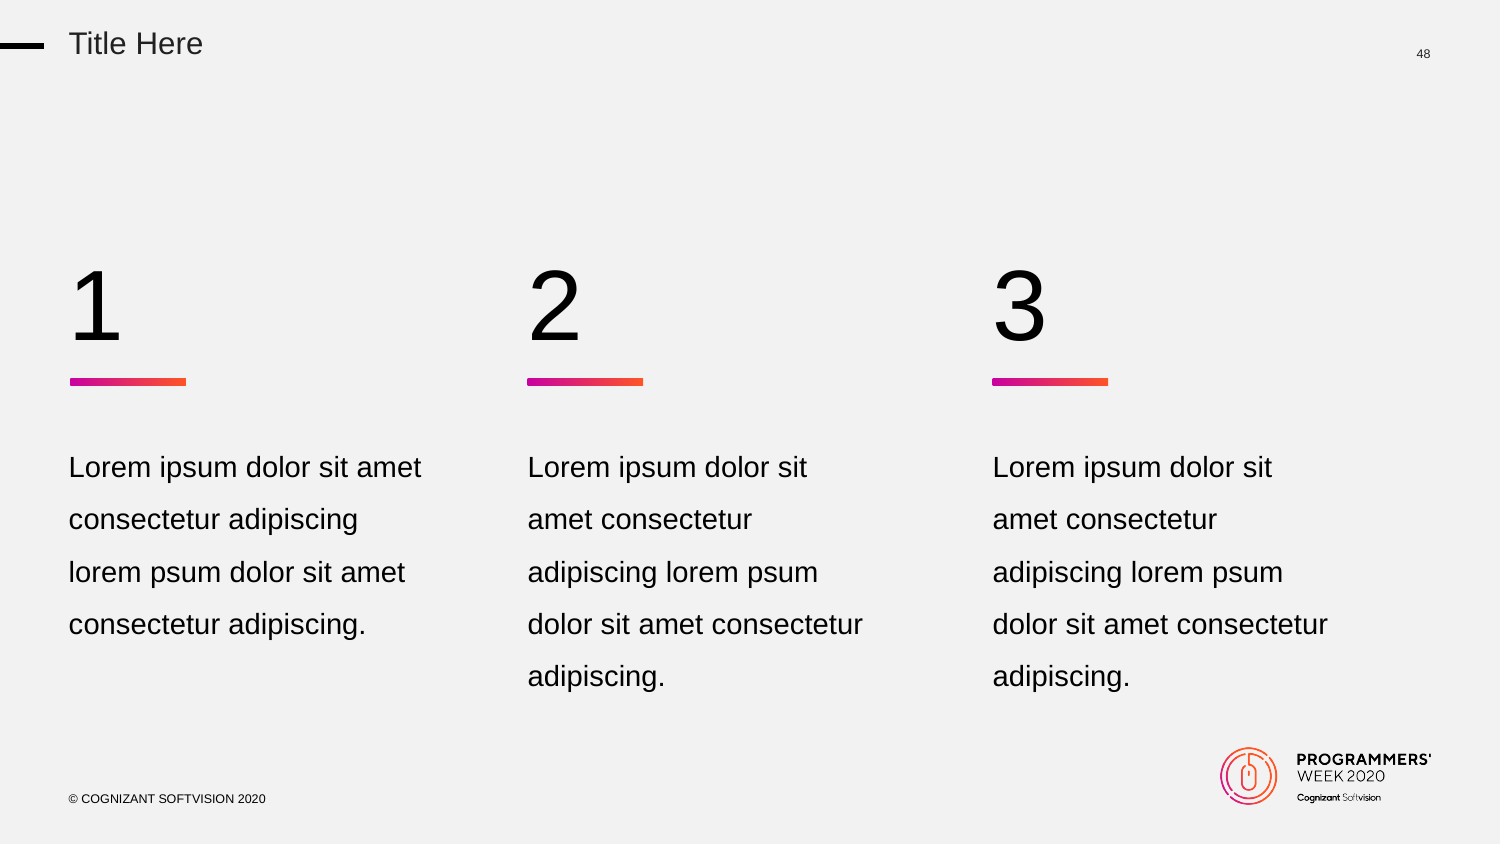

Slide title
Title Here

1

Lorem ipsum dolor sit amet consectetur adipiscing lorem psum dolor sit amet consectetur adipiscing.
2

Lorem ipsum dolor sit amet consectetur adipiscing lorem psum dolor sit amet consectetur adipiscing.
3

Lorem ipsum dolor sit amet consectetur adipiscing lorem psum dolor sit amet consectetur adipiscing.